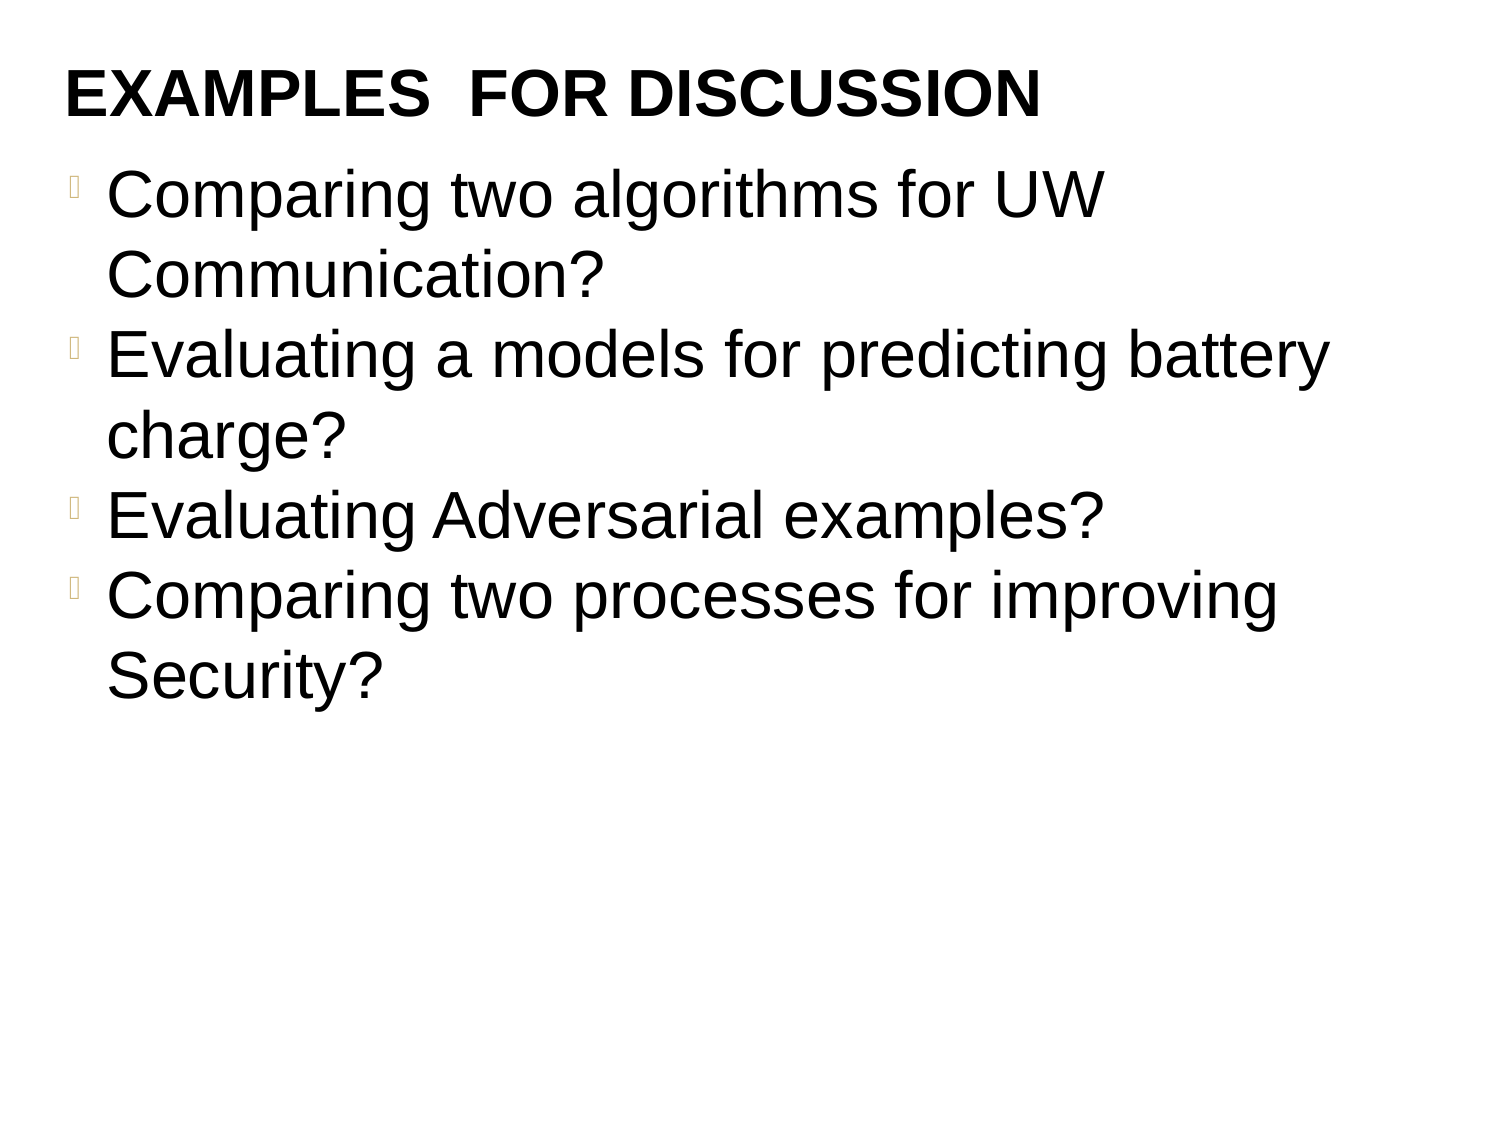

EXAMPLES  FOR DISCUSSION
Comparing two algorithms for UW Communication?
Evaluating a models for predicting battery charge?
Evaluating Adversarial examples?
Comparing two processes for improving Security?